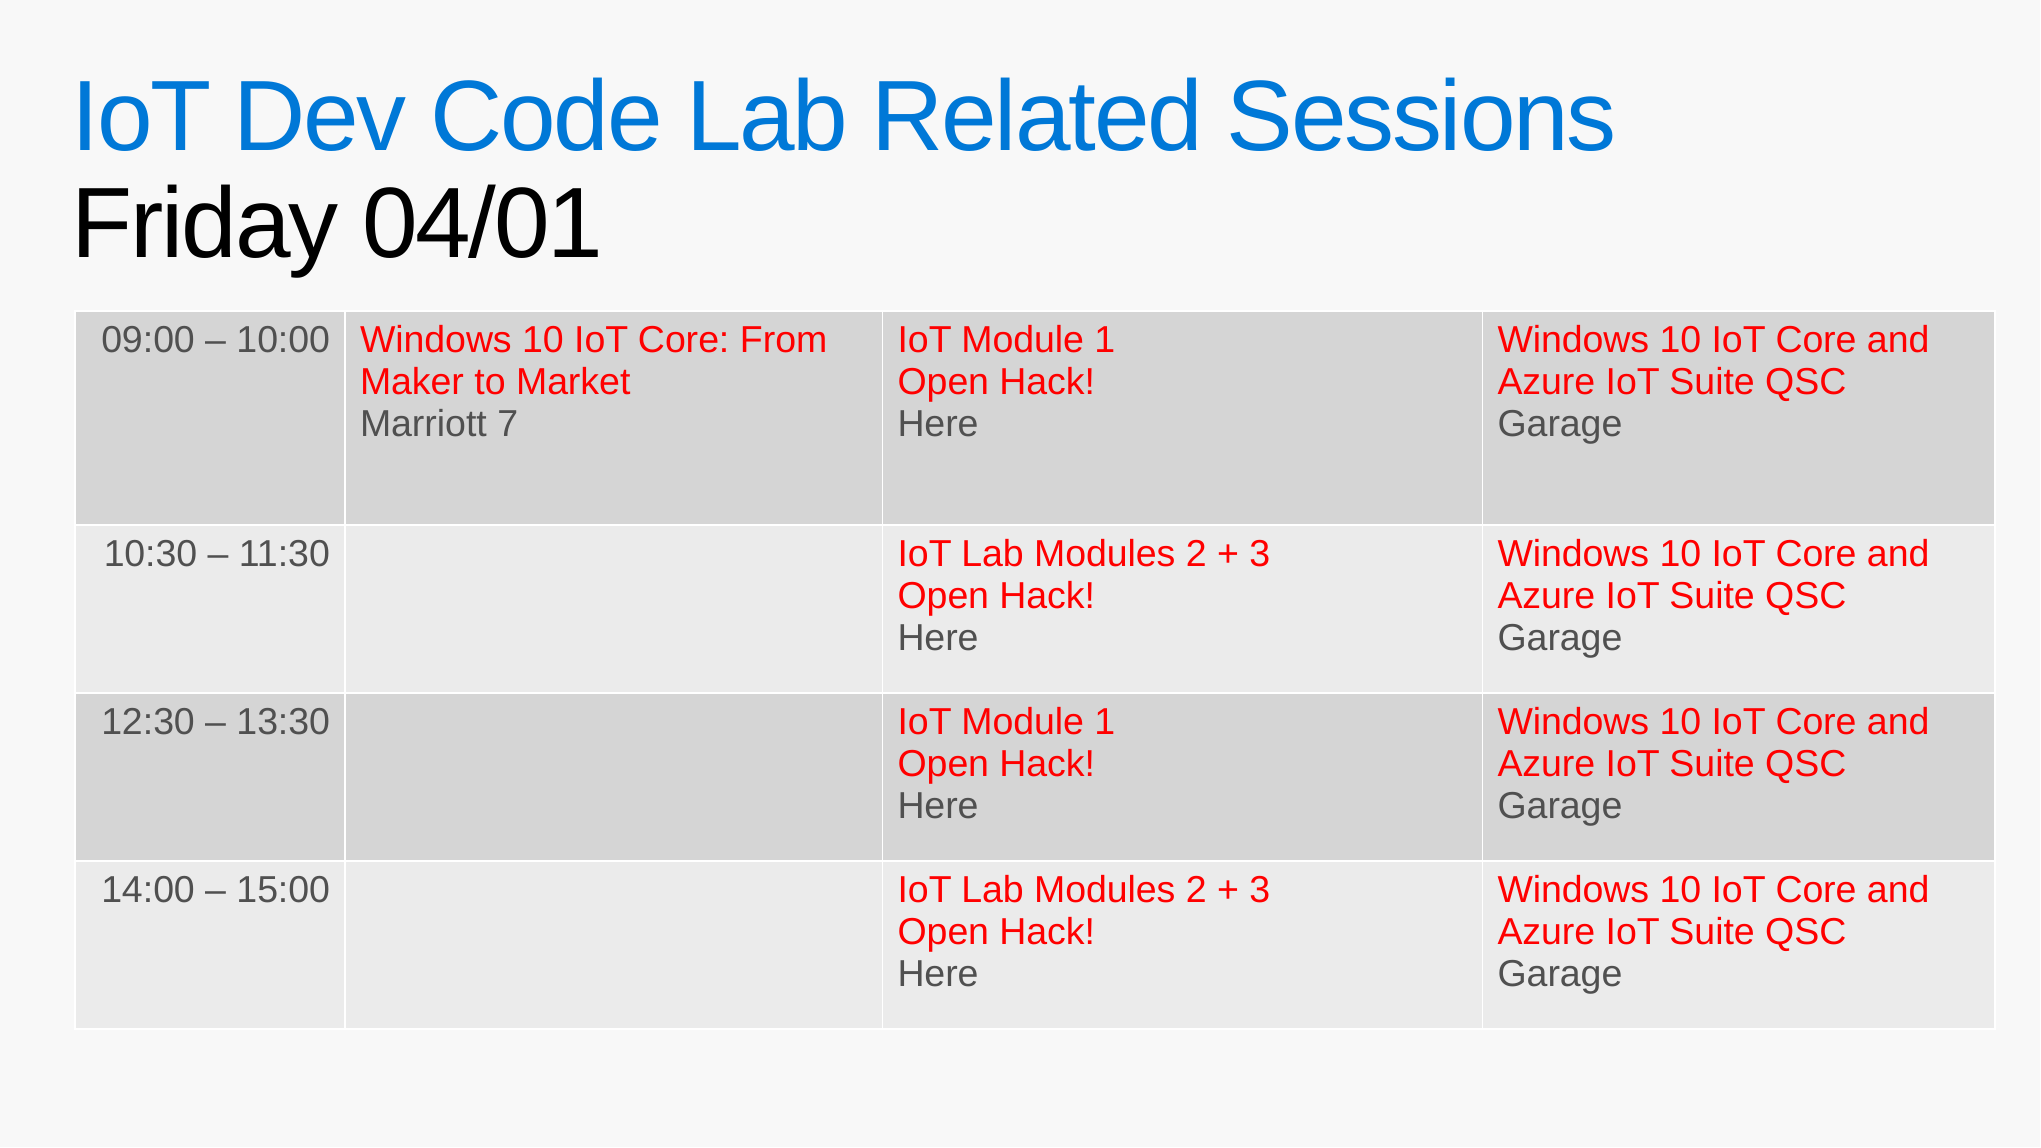

# IoT Dev Code Lab Related Sessions Friday 04/01
| 09:00 – 10:00 | Windows 10 IoT Core: From Maker to Market Marriott 7 | IoT Module 1 Open Hack! Here | Windows 10 IoT Core and Azure IoT Suite QSC Garage |
| --- | --- | --- | --- |
| 10:30 – 11:30 |  | IoT Lab Modules 2 + 3 Open Hack! Here | Windows 10 IoT Core and Azure IoT Suite QSC Garage |
| 12:30 – 13:30 |  | IoT Module 1 Open Hack! Here | Windows 10 IoT Core and Azure IoT Suite QSC Garage |
| 14:00 – 15:00 |  | IoT Lab Modules 2 + 3 Open Hack! Here | Windows 10 IoT Core and Azure IoT Suite QSC Garage |